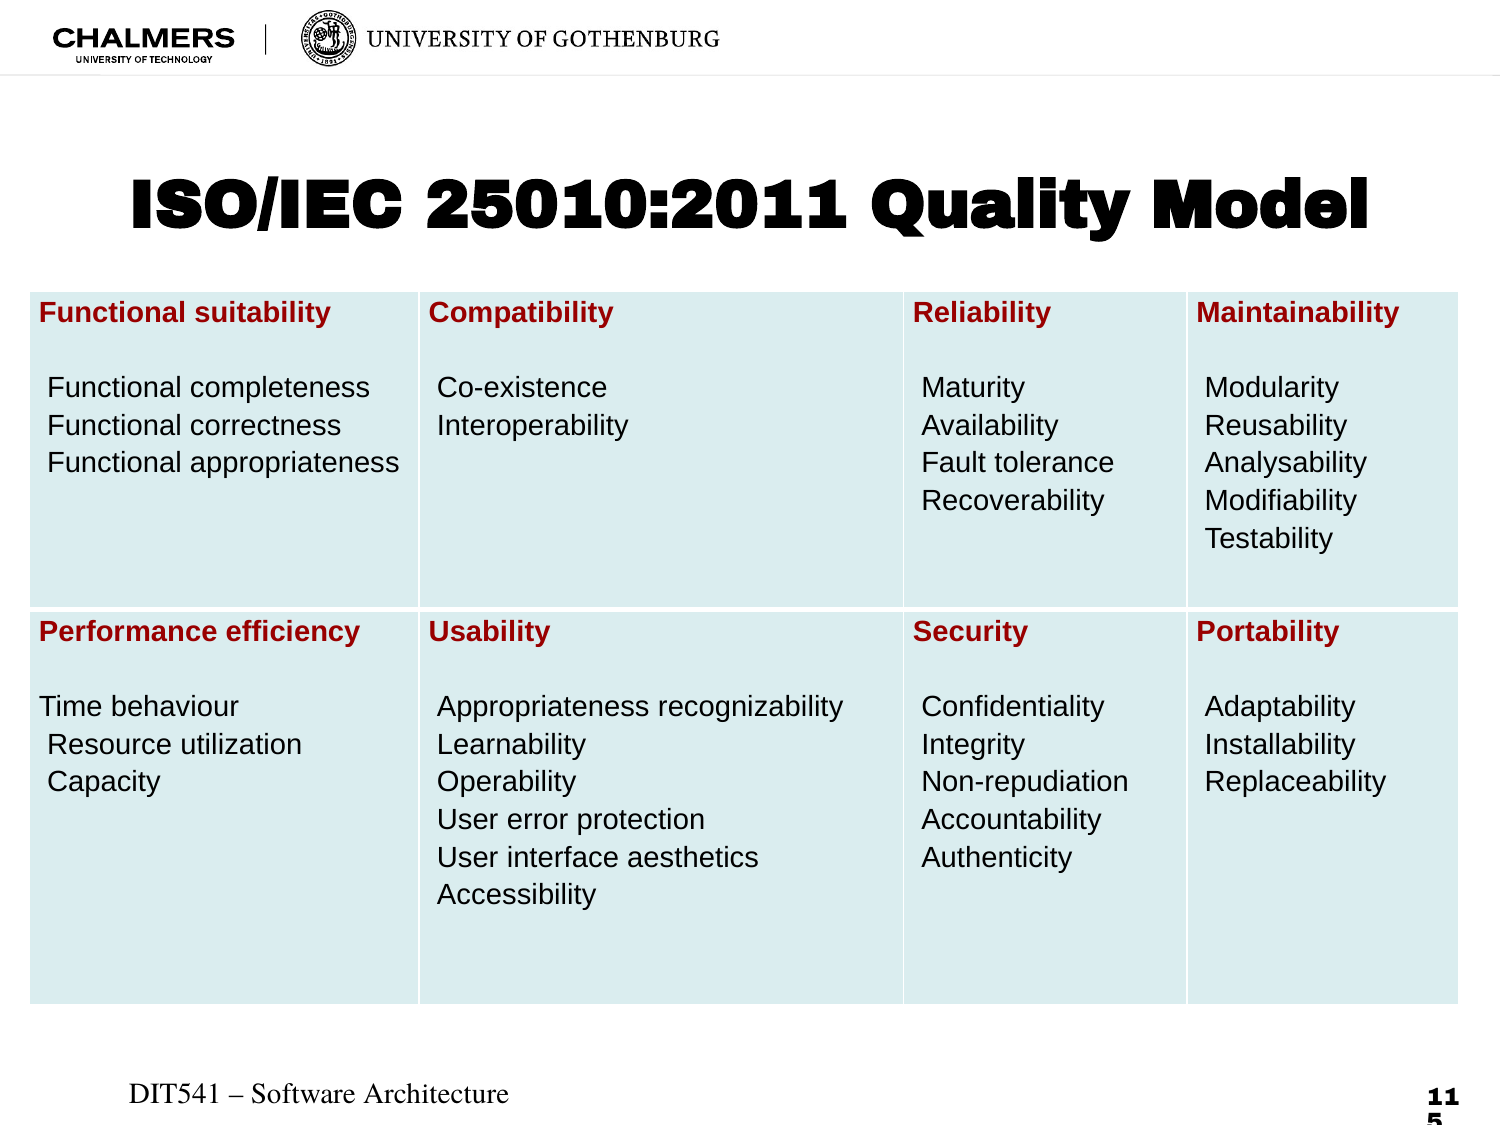

# ISO/IEC 25010:2011 Quality Model
| Functional suitability Functional completeness Functional correctness Functional appropriateness | Compatibility Co-existence Interoperability | Reliability Maturity Availability Fault tolerance Recoverability | Maintainability Modularity Reusability Analysability Modifiability Testability |
| --- | --- | --- | --- |
| Performance efficiency Time behaviour Resource utilization Capacity | Usability Appropriateness recognizability Learnability Operability User error protection User interface aesthetics Accessibility | Security Confidentiality Integrity Non-repudiation Accountability Authenticity | Portability Adaptability Installability Replaceability |
115